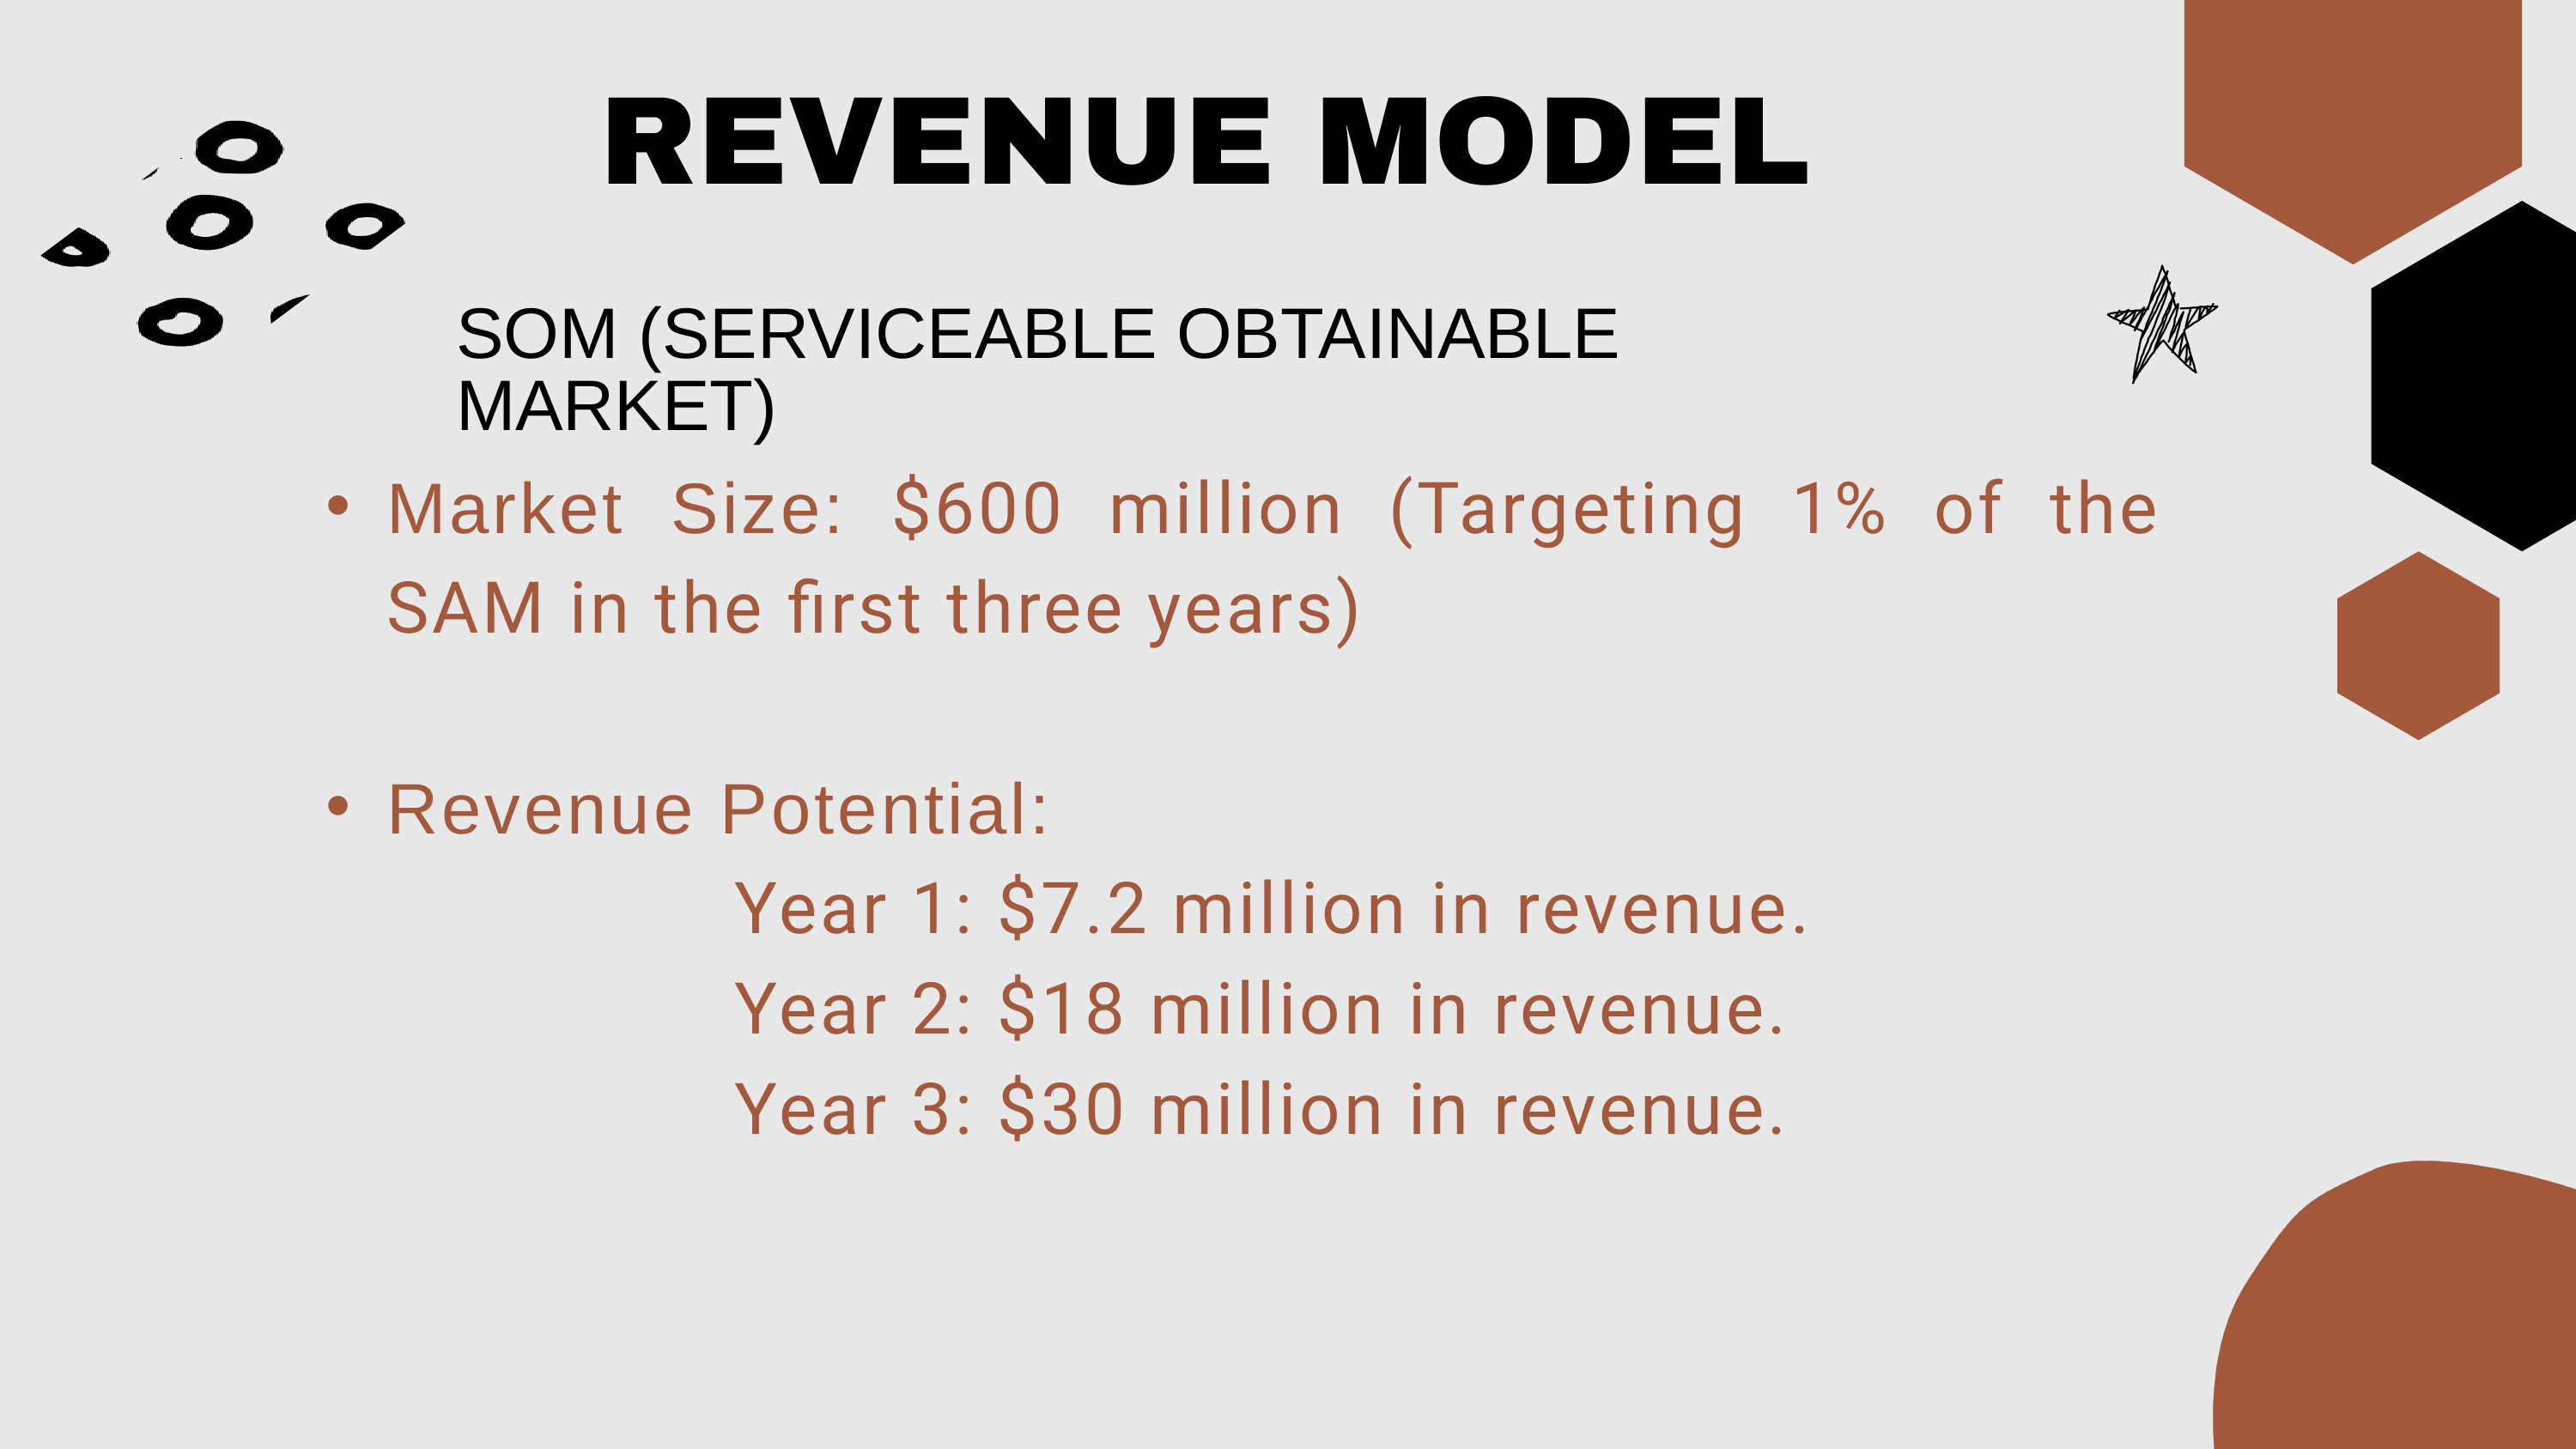

REVENUE MODEL

SOM (SERVICEABLE OBTAINABLE MARKET)
Market Size: $600 million (Targeting 1% of the SAM in the first three years)

Revenue Potential:
                      Year 1: $7.2 million in revenue.
                      Year 2: $18 million in revenue.
                      Year 3: $30 million in revenue.